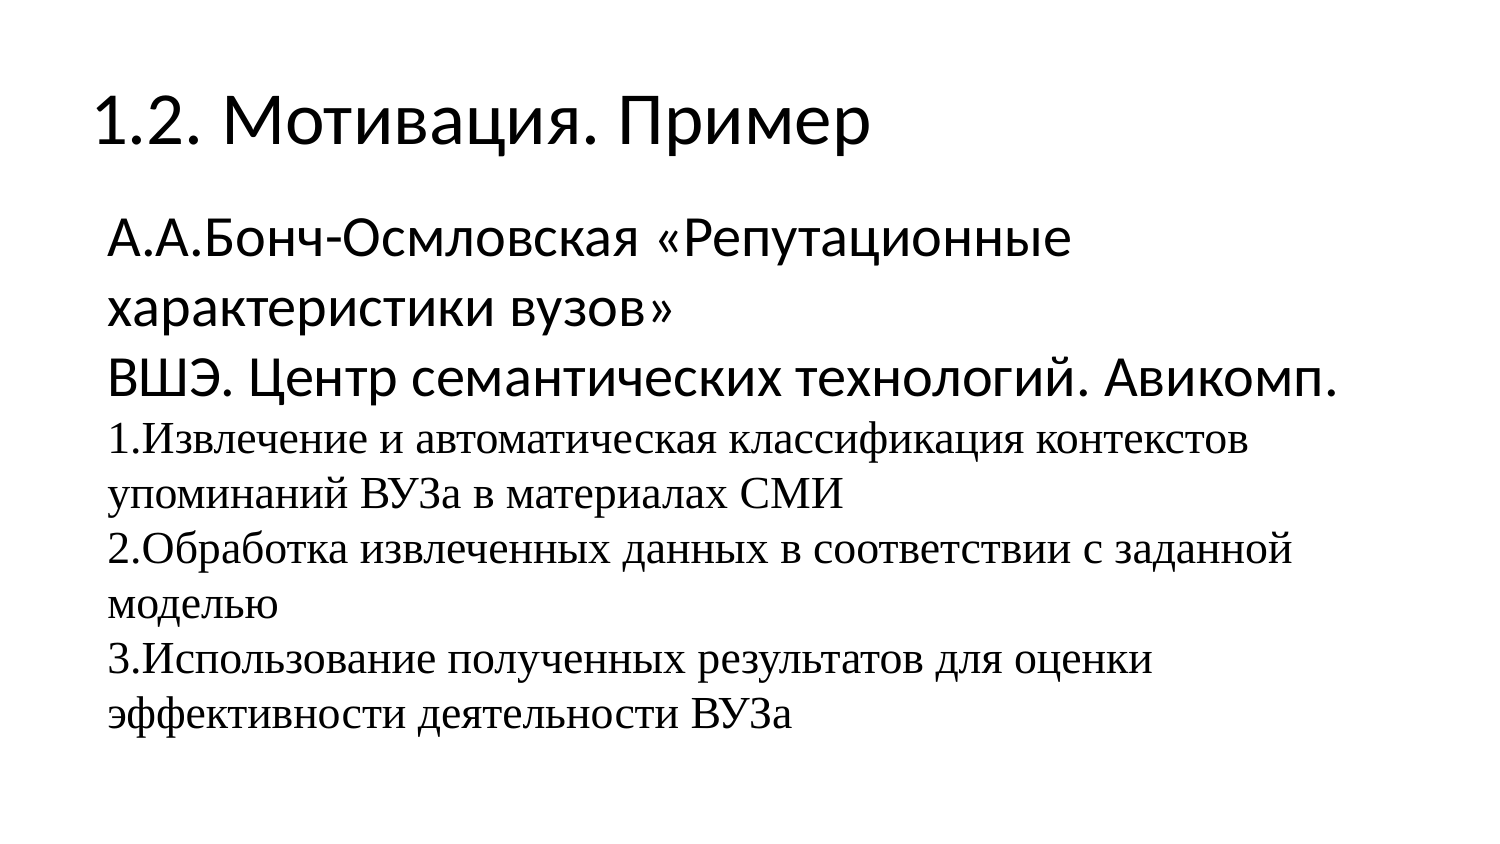

# 1.2. Мотивация. Пример
А.А.Бонч-Осмловская «Репутационные характеристики вузов»
ВШЭ. Центр семантических технологий. Авикомп.
1.Извлечение и автоматическая классификация контекстов упоминаний ВУЗа в материалах СМИ
2.Обработка извлеченных данных в соответствии с заданной моделью
3.Использование полученных результатов для оценки эффективности деятельности ВУЗа